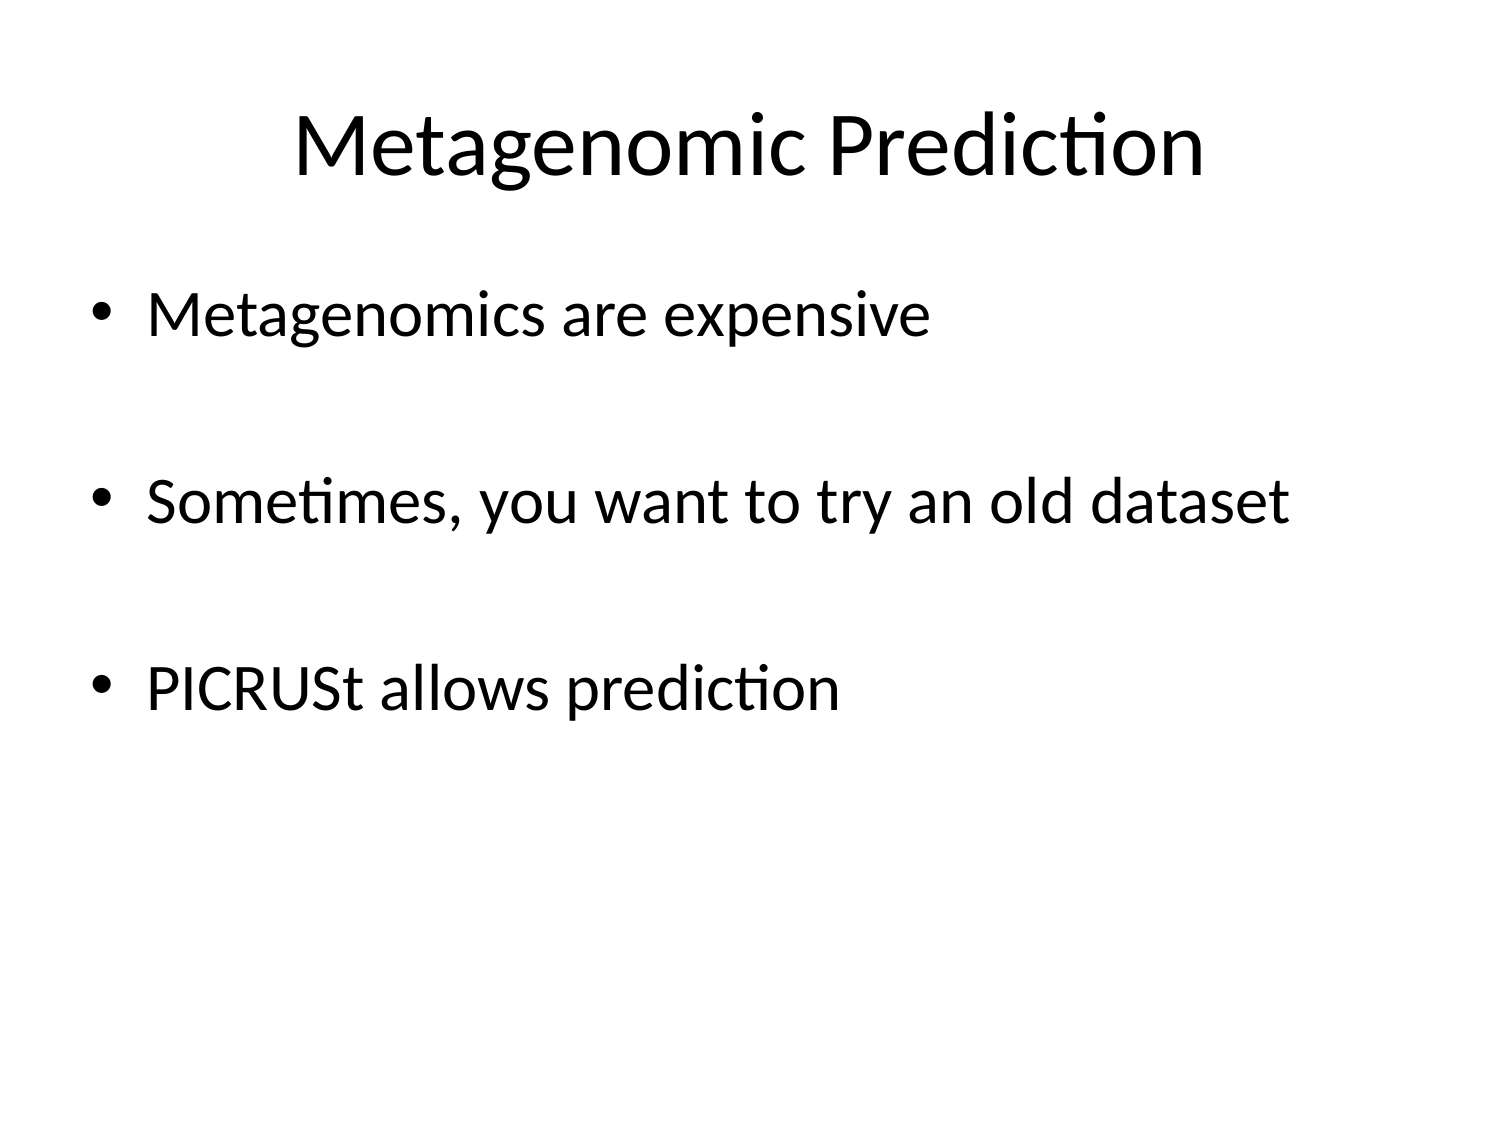

# Metagenomic Prediction
Metagenomics are expensive

Sometimes, you want to try an old dataset

PICRUSt allows prediction